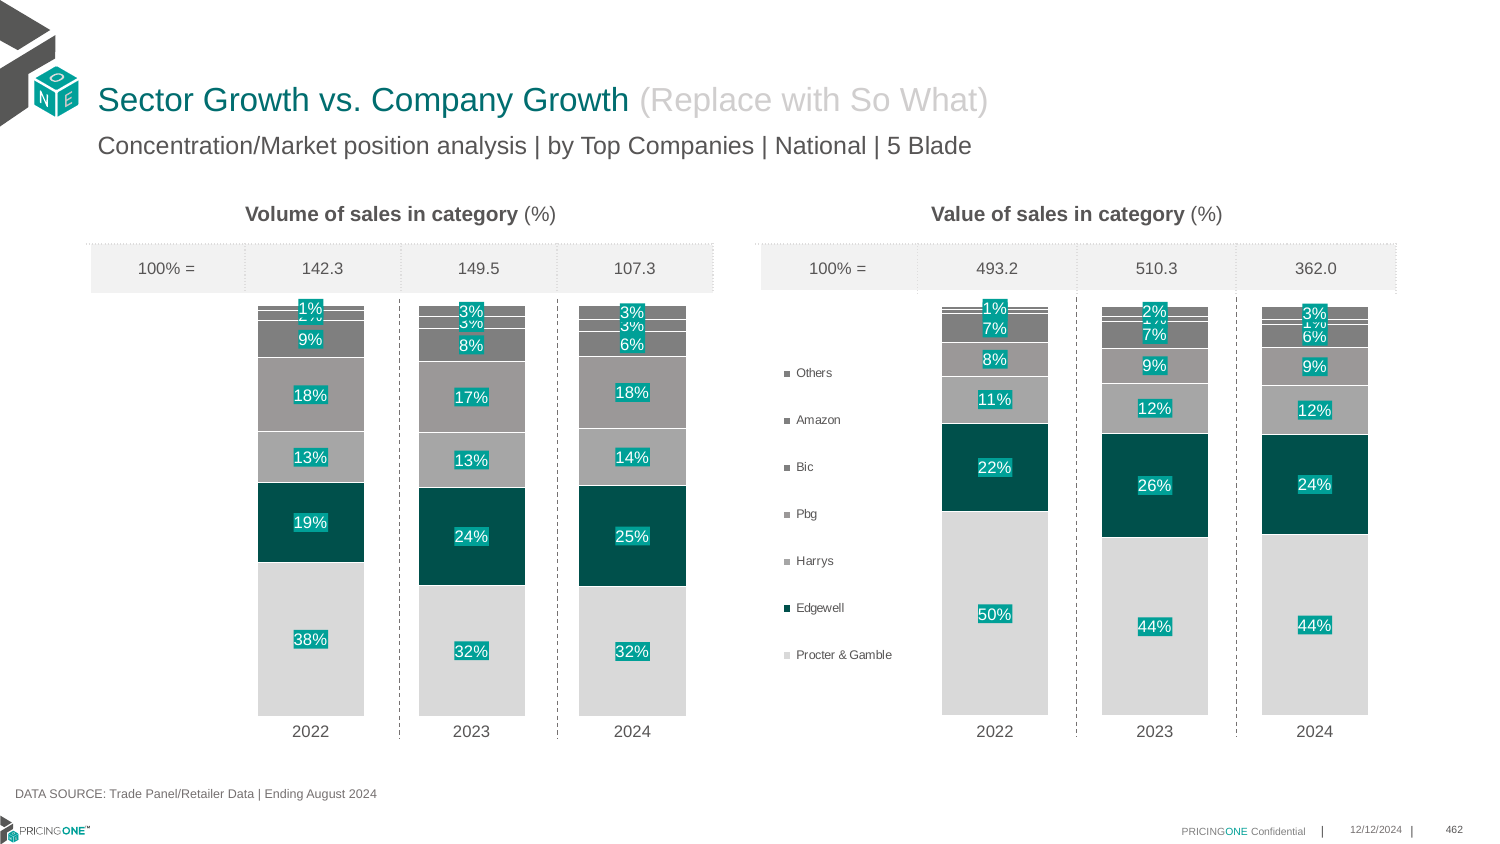

# Sector Growth vs. Company Growth (Replace with So What)
Concentration/Market position analysis | by Top Companies | National | 5 Blade
| Volume of sales in category (%) |  |  |  |
| --- | --- | --- | --- |
| 100% = | 142.3 | 149.5 | 107.3 |
| Value of sales in category (%) |  |  |  |
| --- | --- | --- | --- |
| 100% = | 493.2 | 510.3 | 362.0 |

### Chart

| Category | Procter & Gamble | Edgewell | Harrys | Pbg | Bic | Amazon | Others |
|---|---|---|---|---|---|---|---|
| 2022 | 0.37564924080305223 | 0.1929388578938686 | 0.1252599965601647 | 0.17875074949935288 | 0.09208053993116465 | 0.02315534088890755 | 0.0121652744234894 |
| 2023 | 0.3193186748614245 | 0.2380264019029896 | 0.13434255768697764 | 0.17208035596542992 | 0.08157364282935477 | 0.027984445463083246 | 0.026673921290740317 |
| 2024 | 0.3158539125746639 | 0.24644866284463773 | 0.13805480951569254 | 0.17637006120724924 | 0.061018657737646864 | 0.028104085721364837 | 0.03414981039874491 |

### Chart

| Category | Procter & Gamble | Edgewell | Harrys | Pbg | Bic | Amazon | Others |
|---|---|---|---|---|---|---|---|
| 2022 | 0.4980842064607674 | 0.21720349319151064 | 0.1142968192068796 | 0.08273864127262964 | 0.07024304830759112 | 0.00922946639617037 | 0.008204325164451248 |
| 2023 | 0.4351230171392314 | 0.2552027617336456 | 0.12240797535219881 | 0.08566544730493482 | 0.0658877357062501 | 0.01219730186963641 | 0.023515760894102886 |
| 2024 | 0.4437567999667954 | 0.24249288887151993 | 0.12113384801127564 | 0.09151943301239866 | 0.057522443160685645 | 0.01210379654854622 | 0.03147079042877847 |
DATA SOURCE: Trade Panel/Retailer Data | Ending August 2024

12/12/2024
462